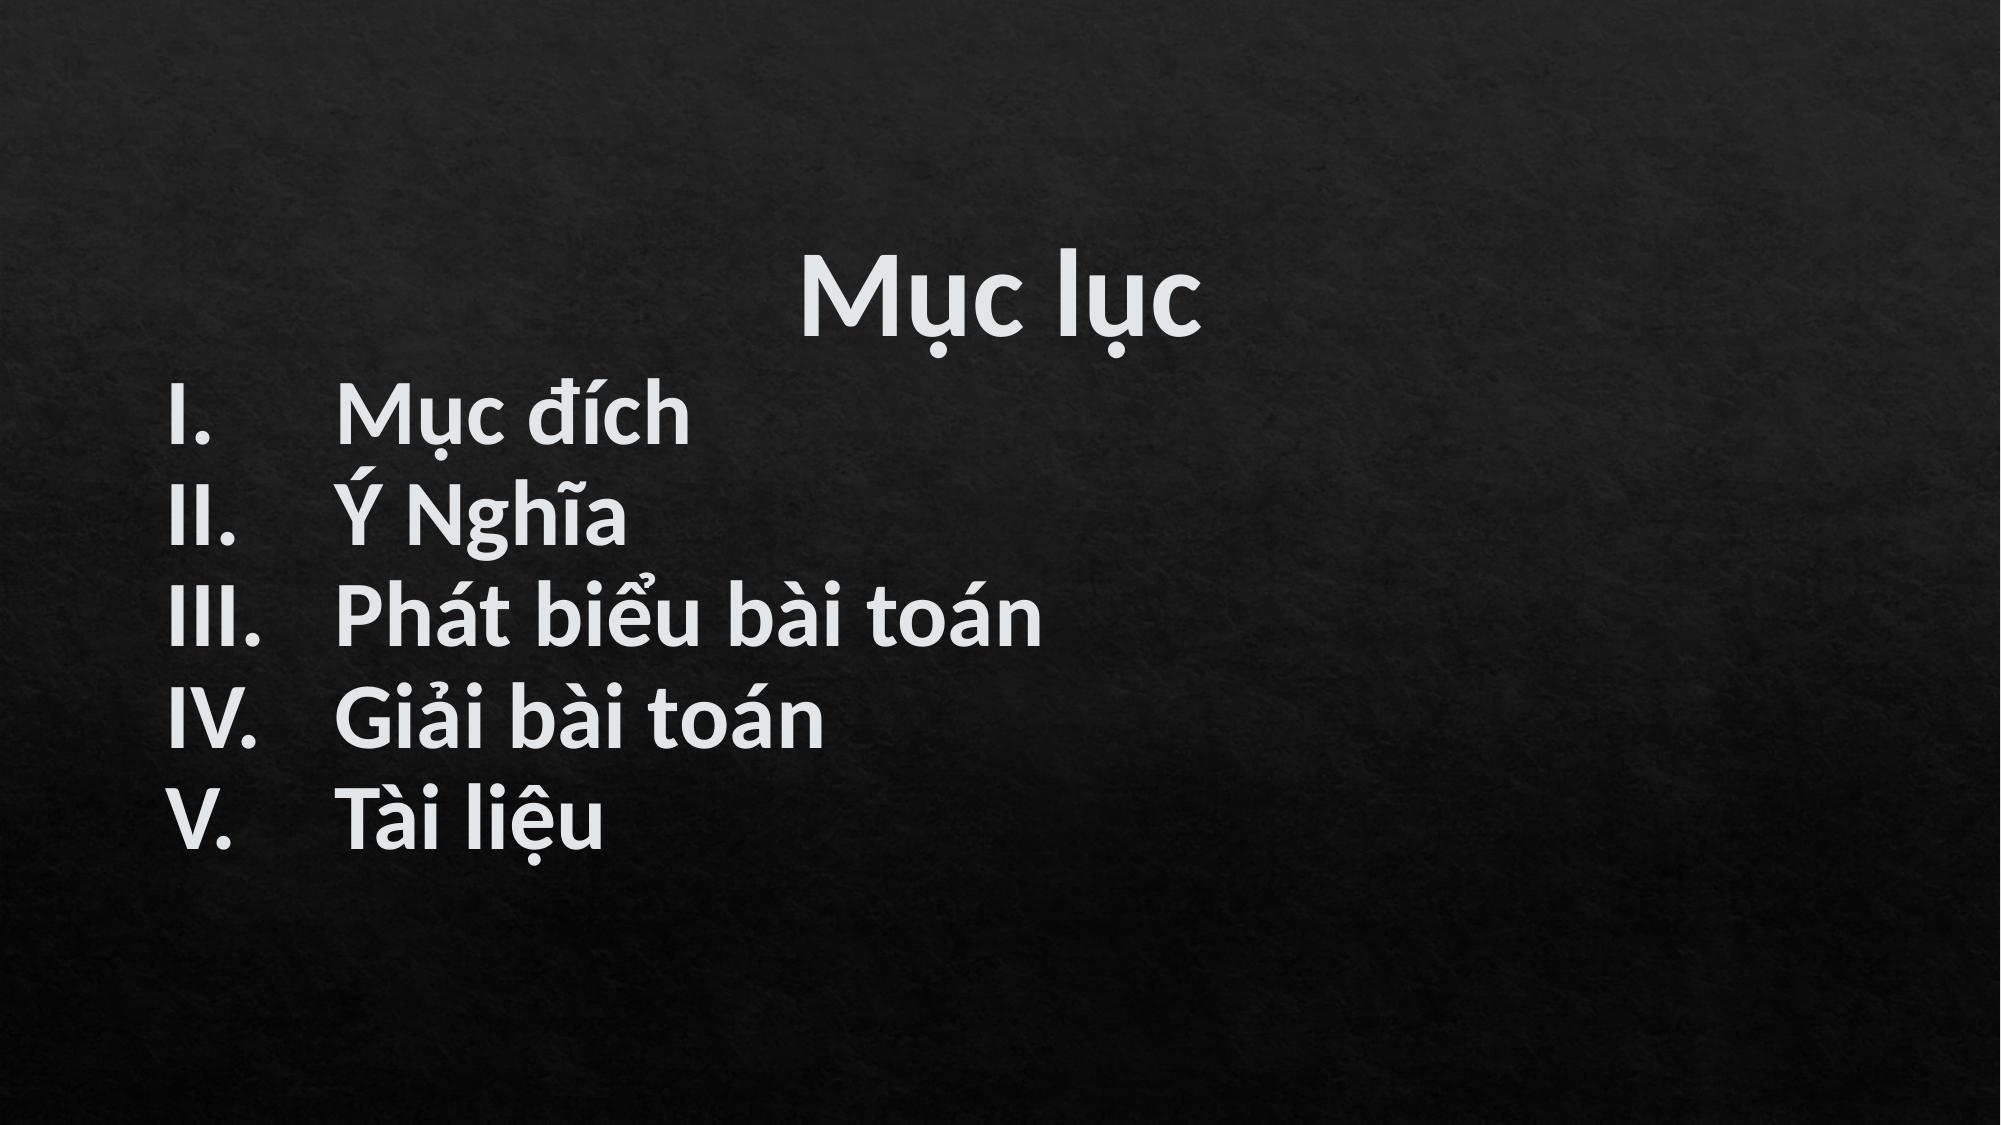

Mục lục
Mục đích
Ý Nghĩa
Phát biểu bài toán
Giải bài toán
Tài liệu